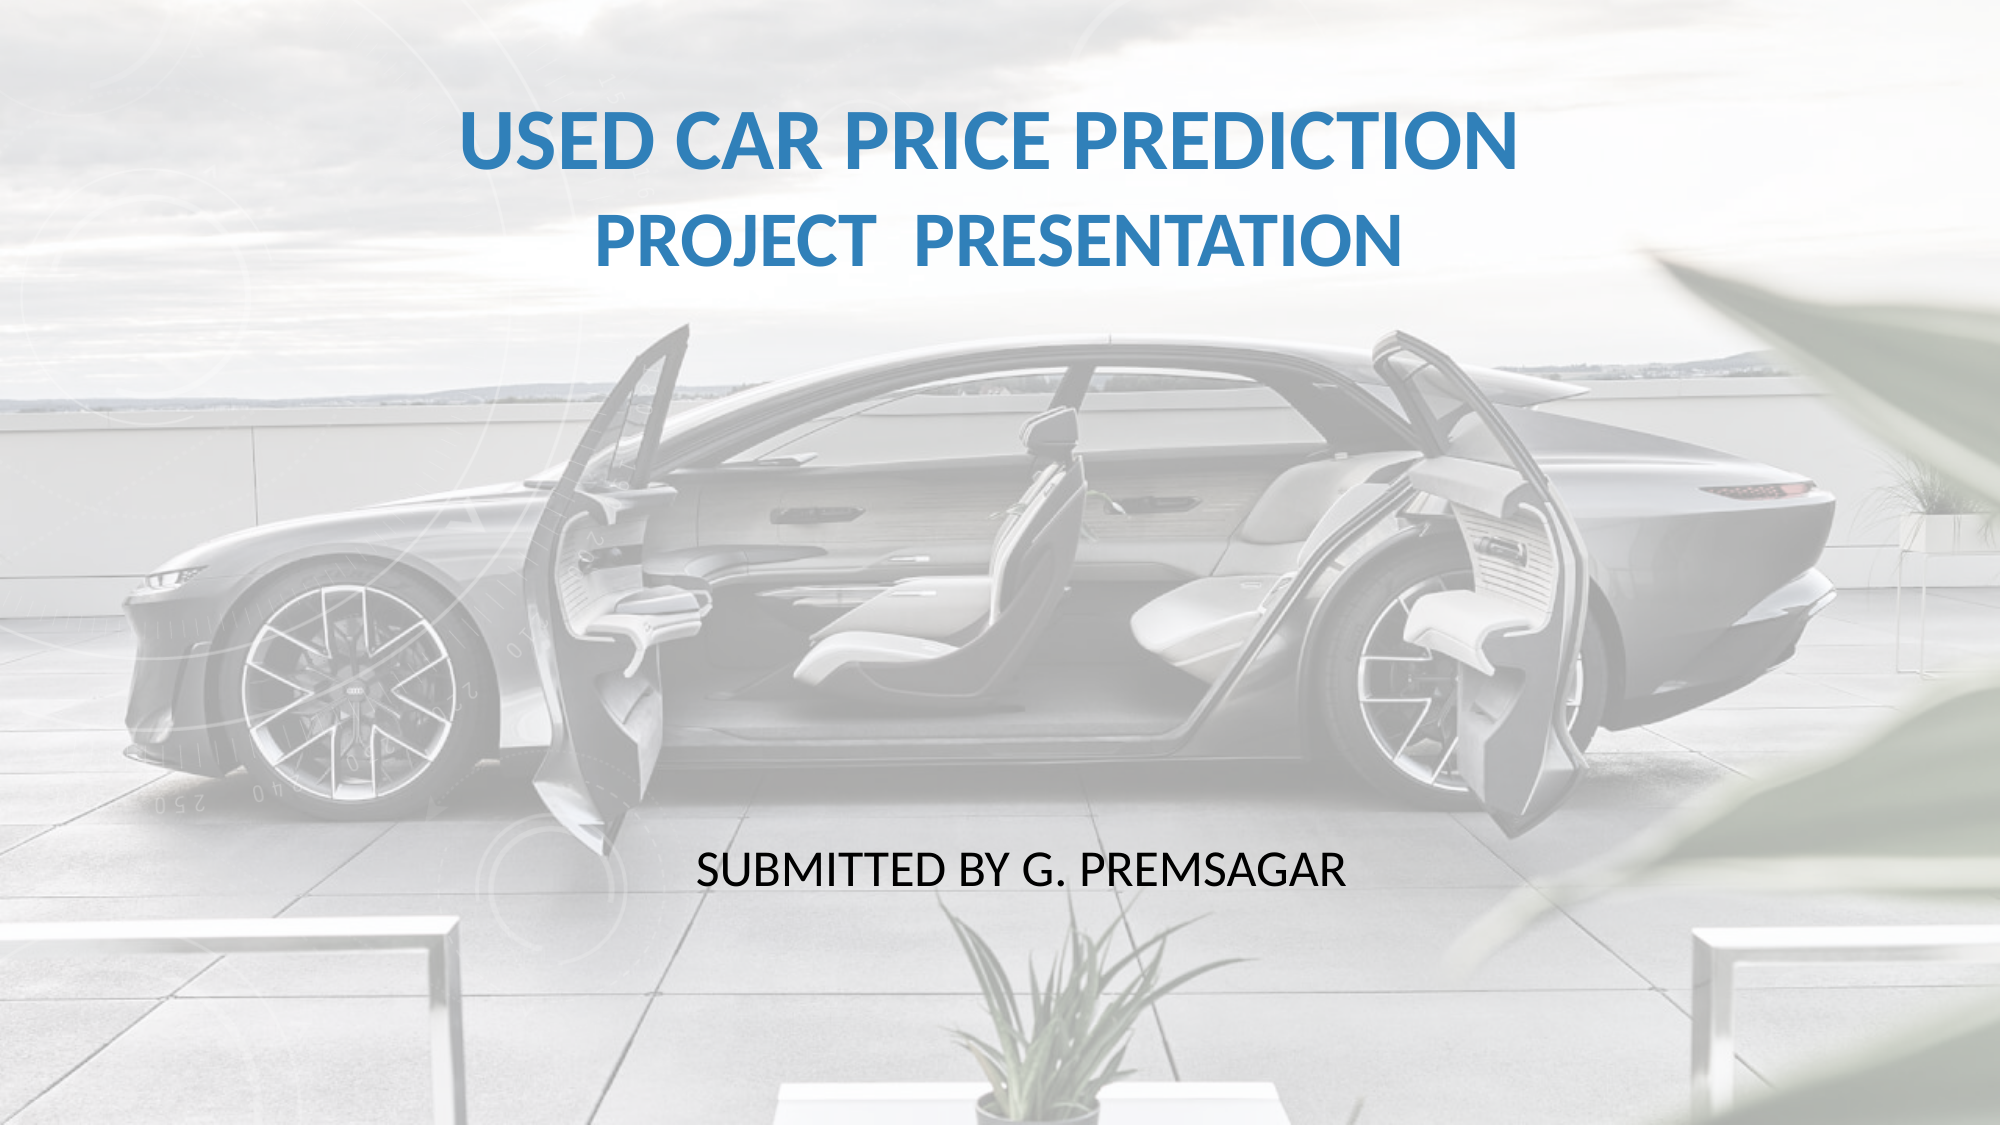

# Used Car Price Prediction Project  Presentation
Submitted by G. Premsagar